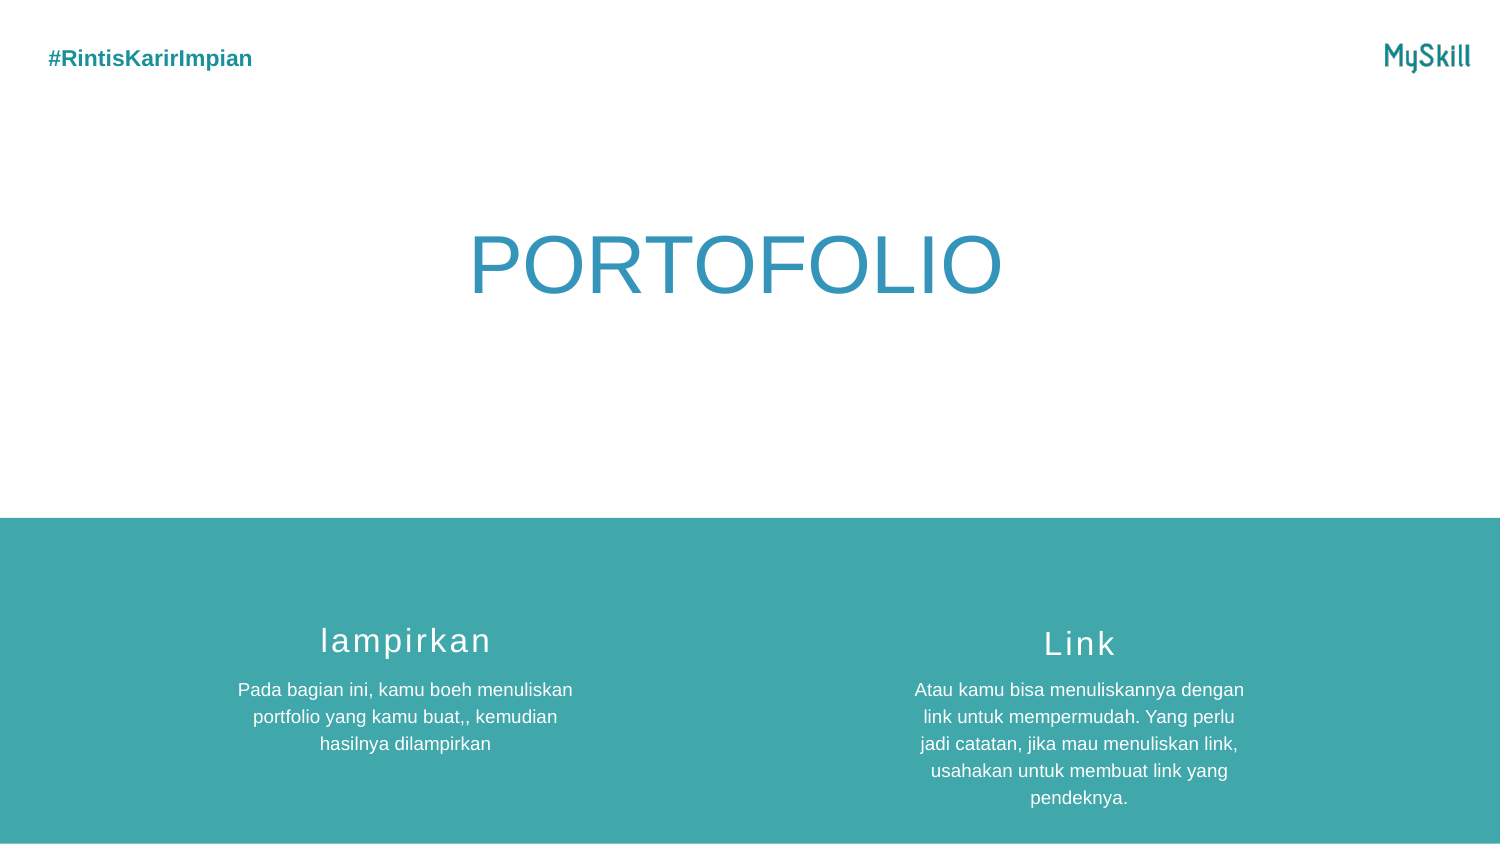

PORTOFOLIO

lampirkan
Link
Atau kamu bisa menuliskannya dengan link untuk mempermudah. Yang perlu jadi catatan, jika mau menuliskan link, usahakan untuk membuat link yang pendeknya.
Pada bagian ini, kamu boeh menuliskan portfolio yang kamu buat,, kemudian hasilnya dilampirkan